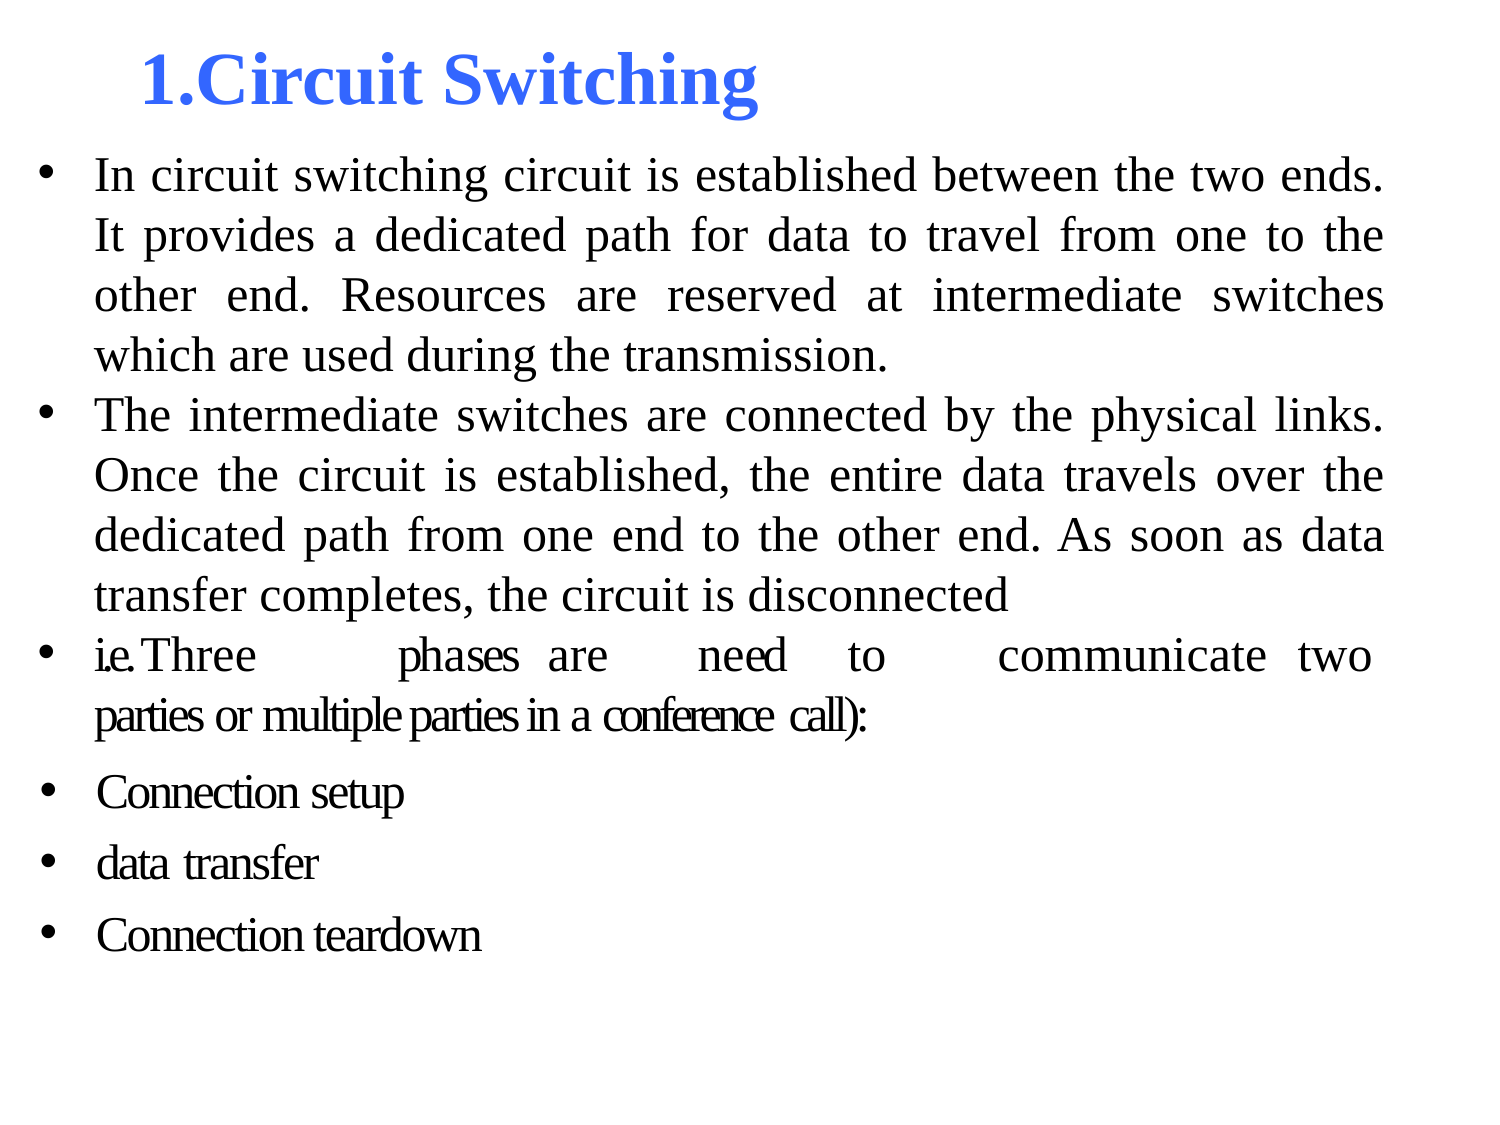

# 1.Circuit Switching
In circuit switching circuit is established between the two ends. It provides a dedicated path for data to travel from one to the other end. Resources are reserved at intermediate switches which are used during the transmission.
The intermediate switches are connected by the physical links. Once the circuit is established, the entire data travels over the dedicated path from one end to the other end. As soon as data transfer completes, the circuit is disconnected
i.e. Three	phases	are	need	to	communicate	two  parties or multiple parties in a conference call):
Connection setup
data transfer
Connection teardown